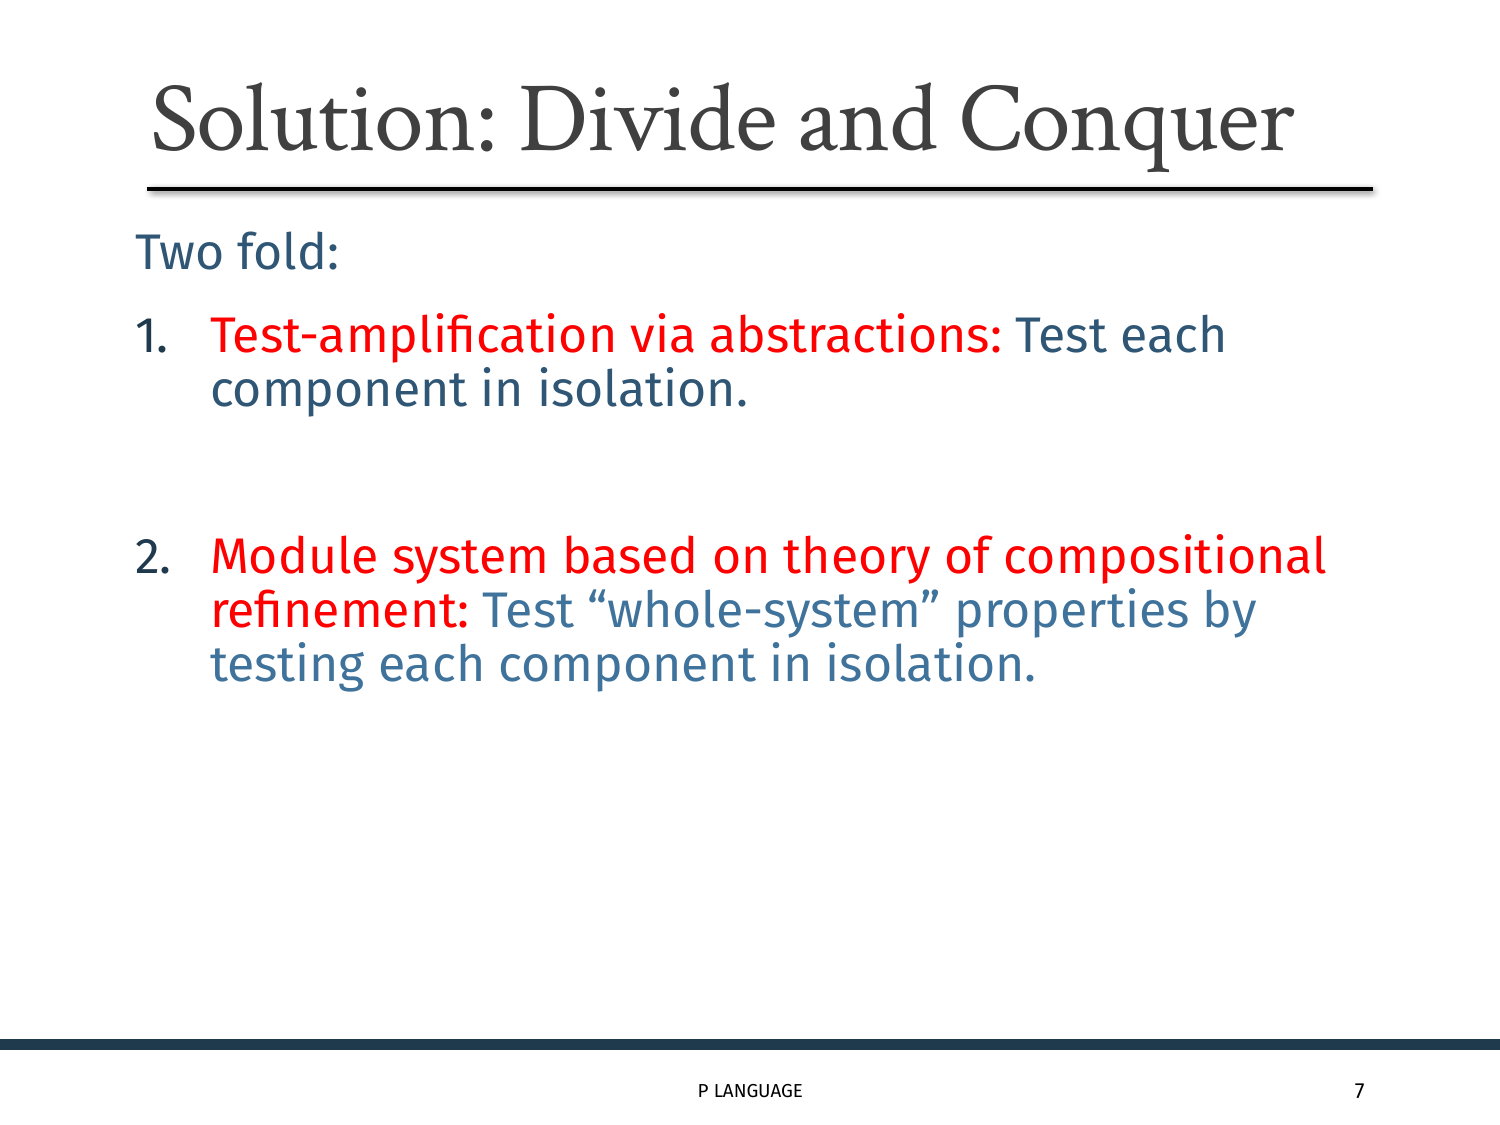

# Solution: Divide and Conquer
Two fold:
Test-amplification via abstractions: Test each component in isolation.

Module system based on theory of compositional refinement: Test “whole-system” properties by testing each component in isolation.

P Language
7